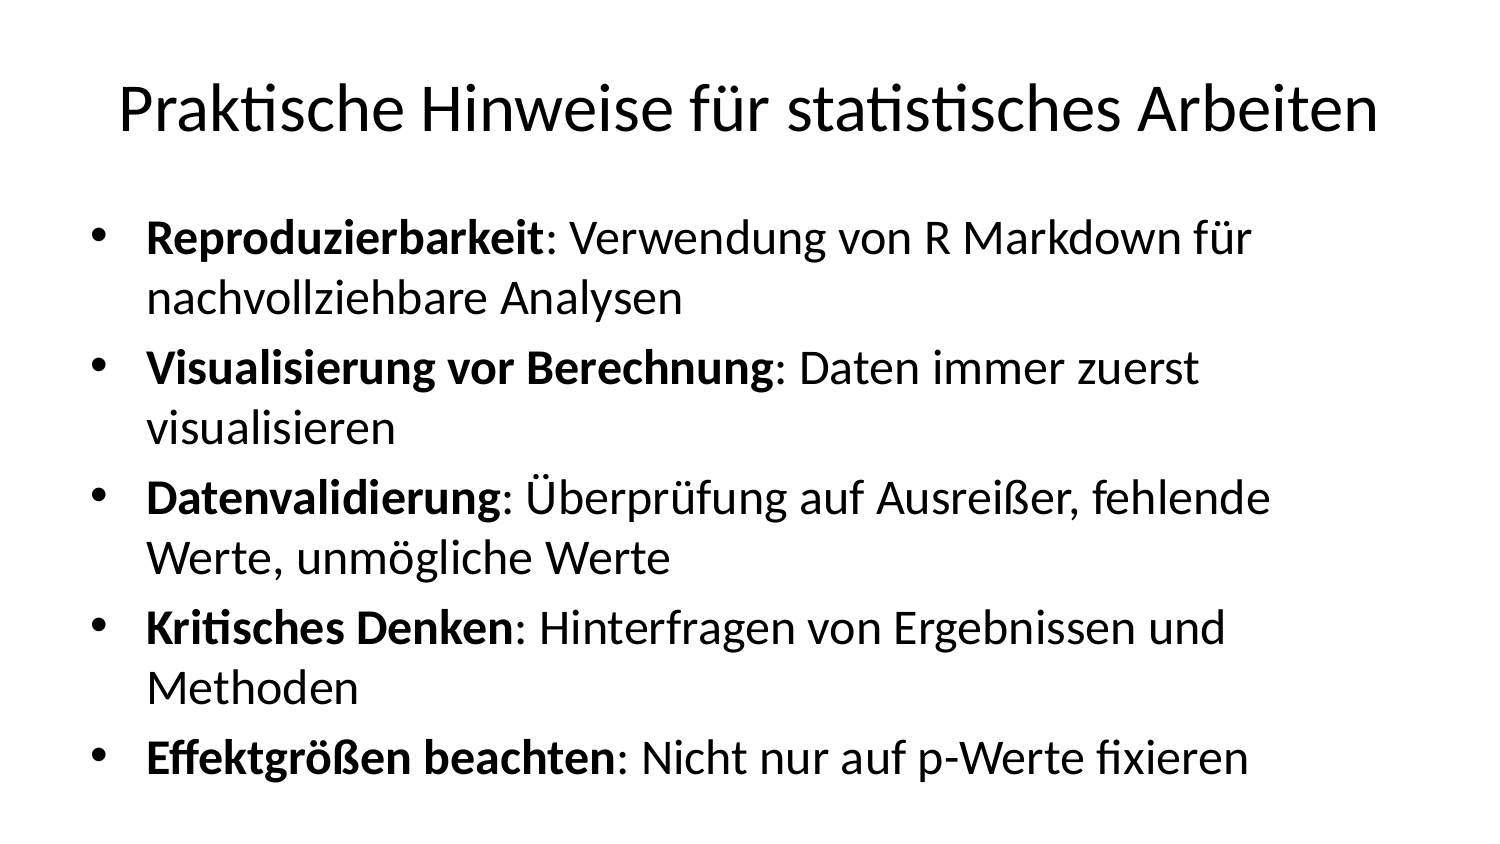

# Praktische Hinweise für statistisches Arbeiten
Reproduzierbarkeit: Verwendung von R Markdown für nachvollziehbare Analysen
Visualisierung vor Berechnung: Daten immer zuerst visualisieren
Datenvalidierung: Überprüfung auf Ausreißer, fehlende Werte, unmögliche Werte
Kritisches Denken: Hinterfragen von Ergebnissen und Methoden
Effektgrößen beachten: Nicht nur auf p-Werte fixieren